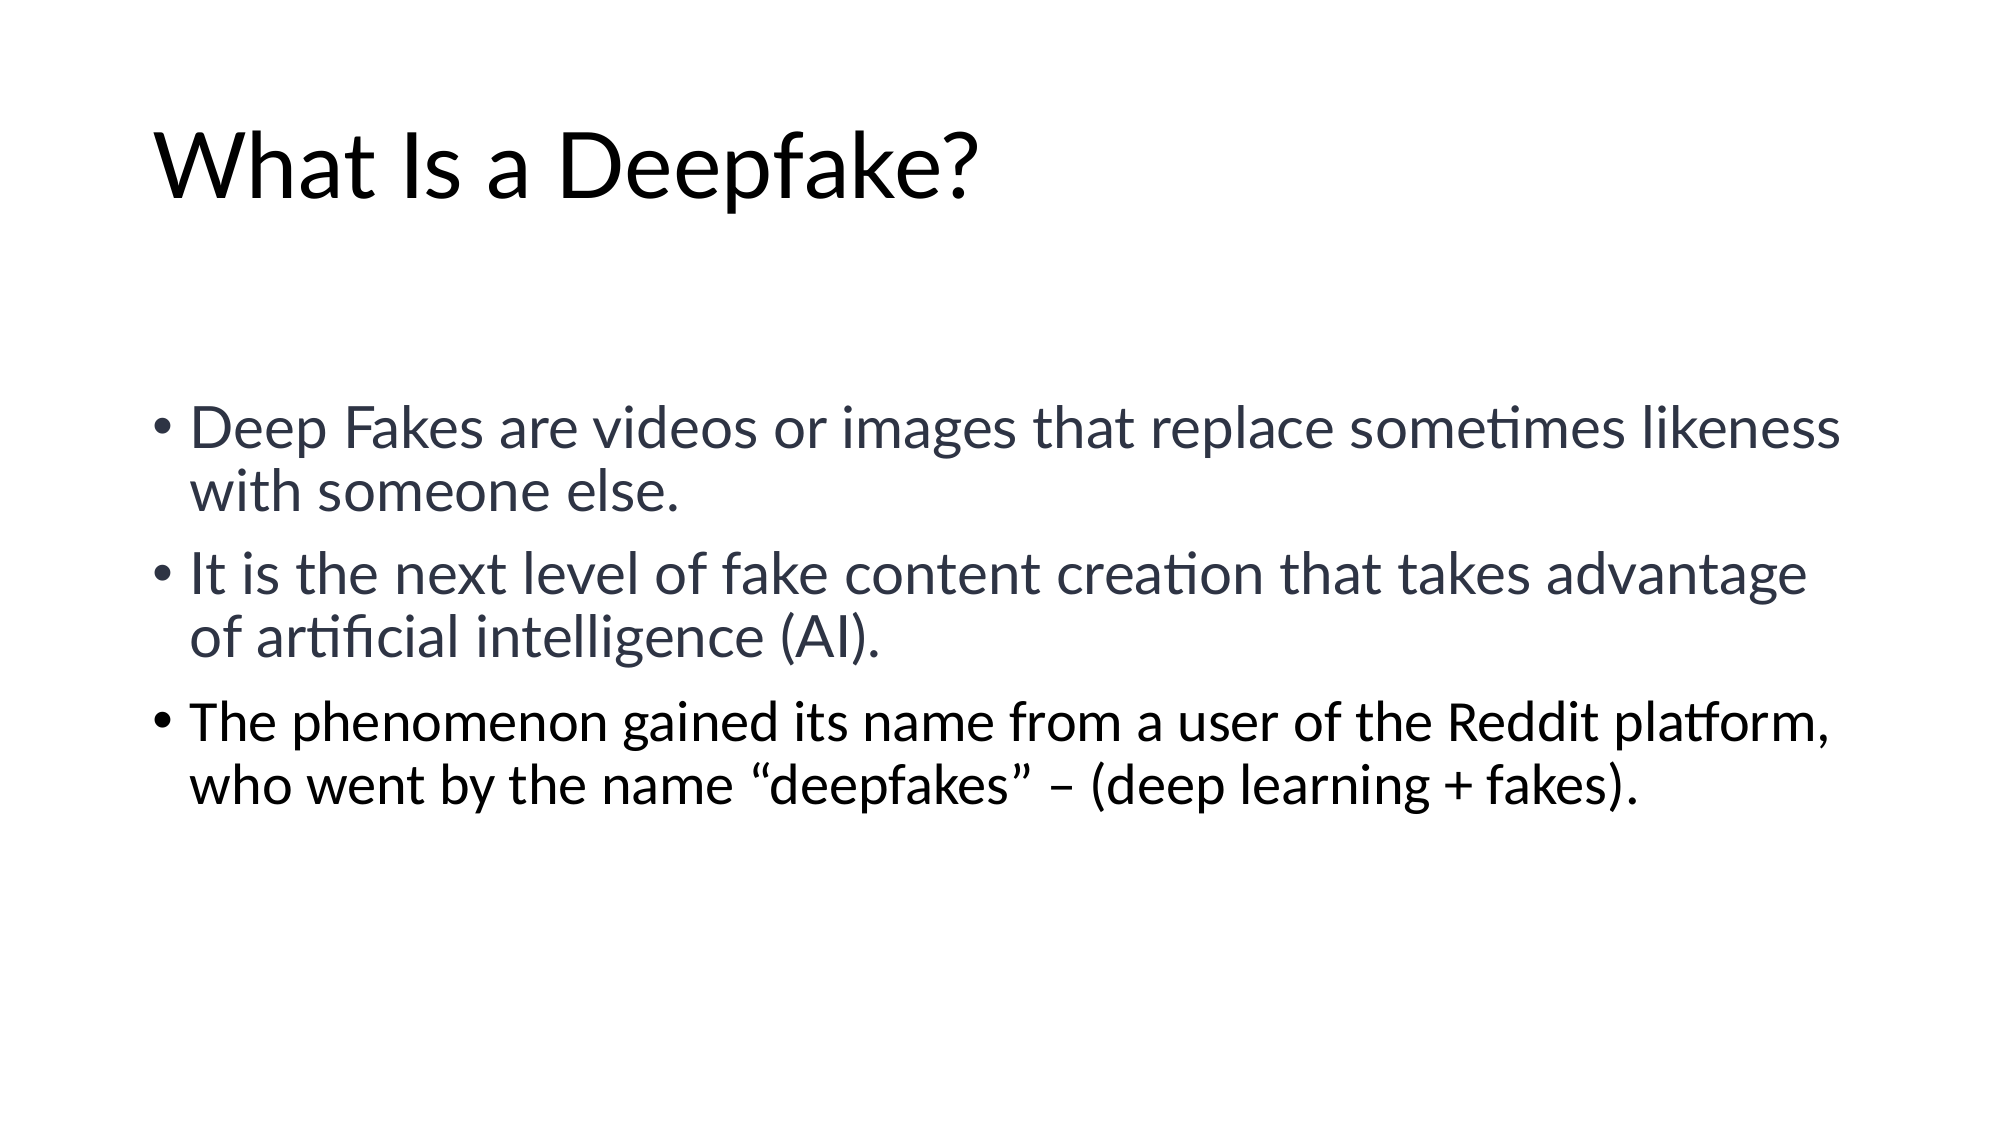

# What Is a Deepfake?

Deep Fakes are videos or images that replace sometimes likeness with someone else.
It is the next level of fake content creation that takes advantage of artificial intelligence (AI).
The phenomenon gained its name from a user of the Reddit platform, who went by the name “deepfakes” – (deep learning + fakes).